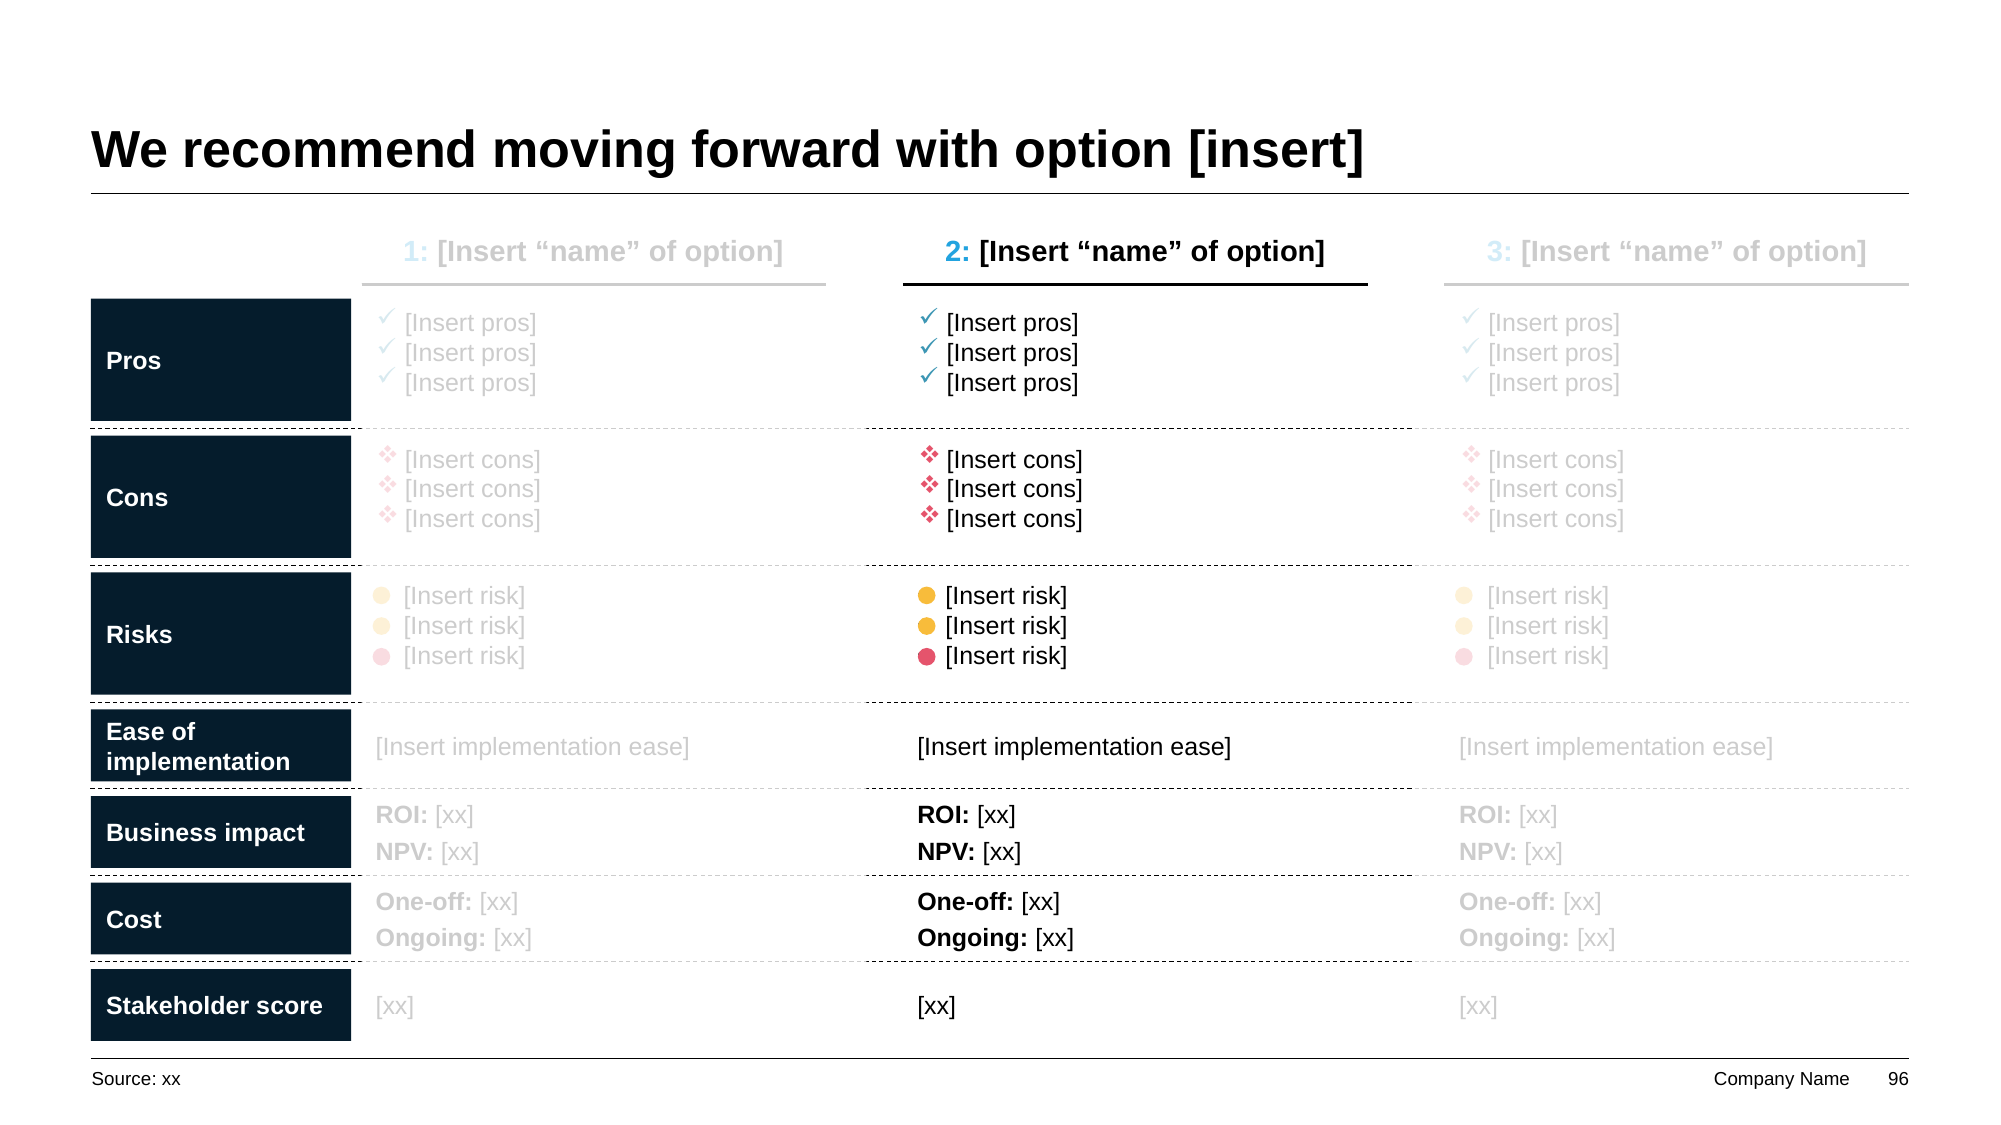

# We recommend moving forward with option [insert]

1: [Insert “name” of option]
2: [Insert “name” of option]
3: [Insert “name” of option]
Pros
[Insert pros]
[Insert pros]
[Insert pros]
[Insert pros]
[Insert pros]
[Insert pros]
[Insert pros]
[Insert pros]
[Insert pros]
Cons
[Insert cons]
[Insert cons]
[Insert cons]
[Insert cons]
[Insert cons]
[Insert cons]
[Insert cons]
[Insert cons]
[Insert cons]

[Insert risk]
[Insert risk]
[Insert risk]
[Insert risk]
[Insert risk]
[Insert risk]
[Insert risk]
[Insert risk]
[Insert risk]
Risks

Ease of implementation
[Insert implementation ease]
[Insert implementation ease]
[Insert implementation ease]
Business impact
ROI: [xx]
NPV: [xx]
ROI: [xx]
NPV: [xx]
ROI: [xx]
NPV: [xx]
Cost
One-off: [xx]
Ongoing: [xx]
One-off: [xx]
Ongoing: [xx]
One-off: [xx]
Ongoing: [xx]
[xx]
[xx]
[xx]
Stakeholder score
Source: xx